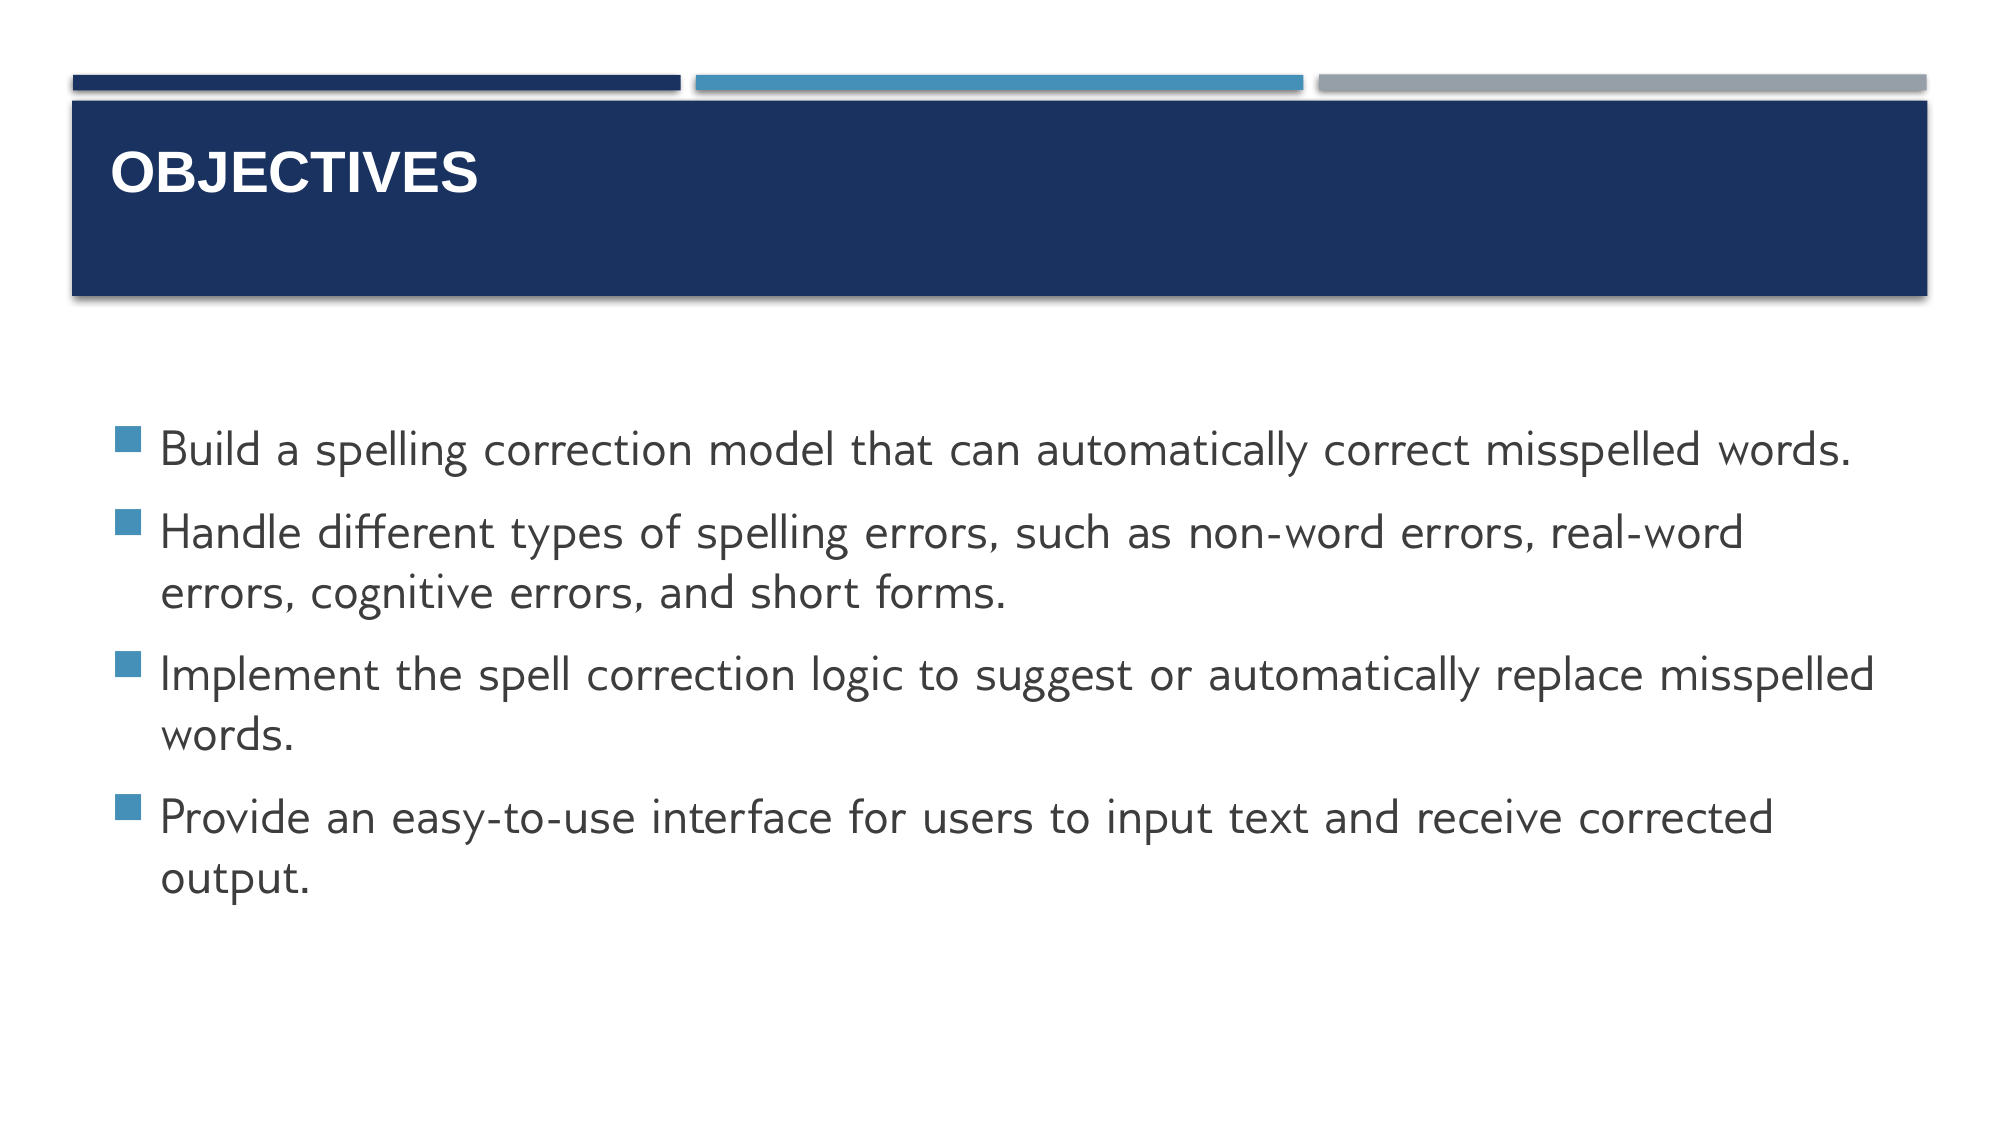

# Objectives
Build a spelling correction model that can automatically correct misspelled words.
Handle different types of spelling errors, such as non-word errors, real-word errors, cognitive errors, and short forms.
Implement the spell correction logic to suggest or automatically replace misspelled words.
Provide an easy-to-use interface for users to input text and receive corrected output.